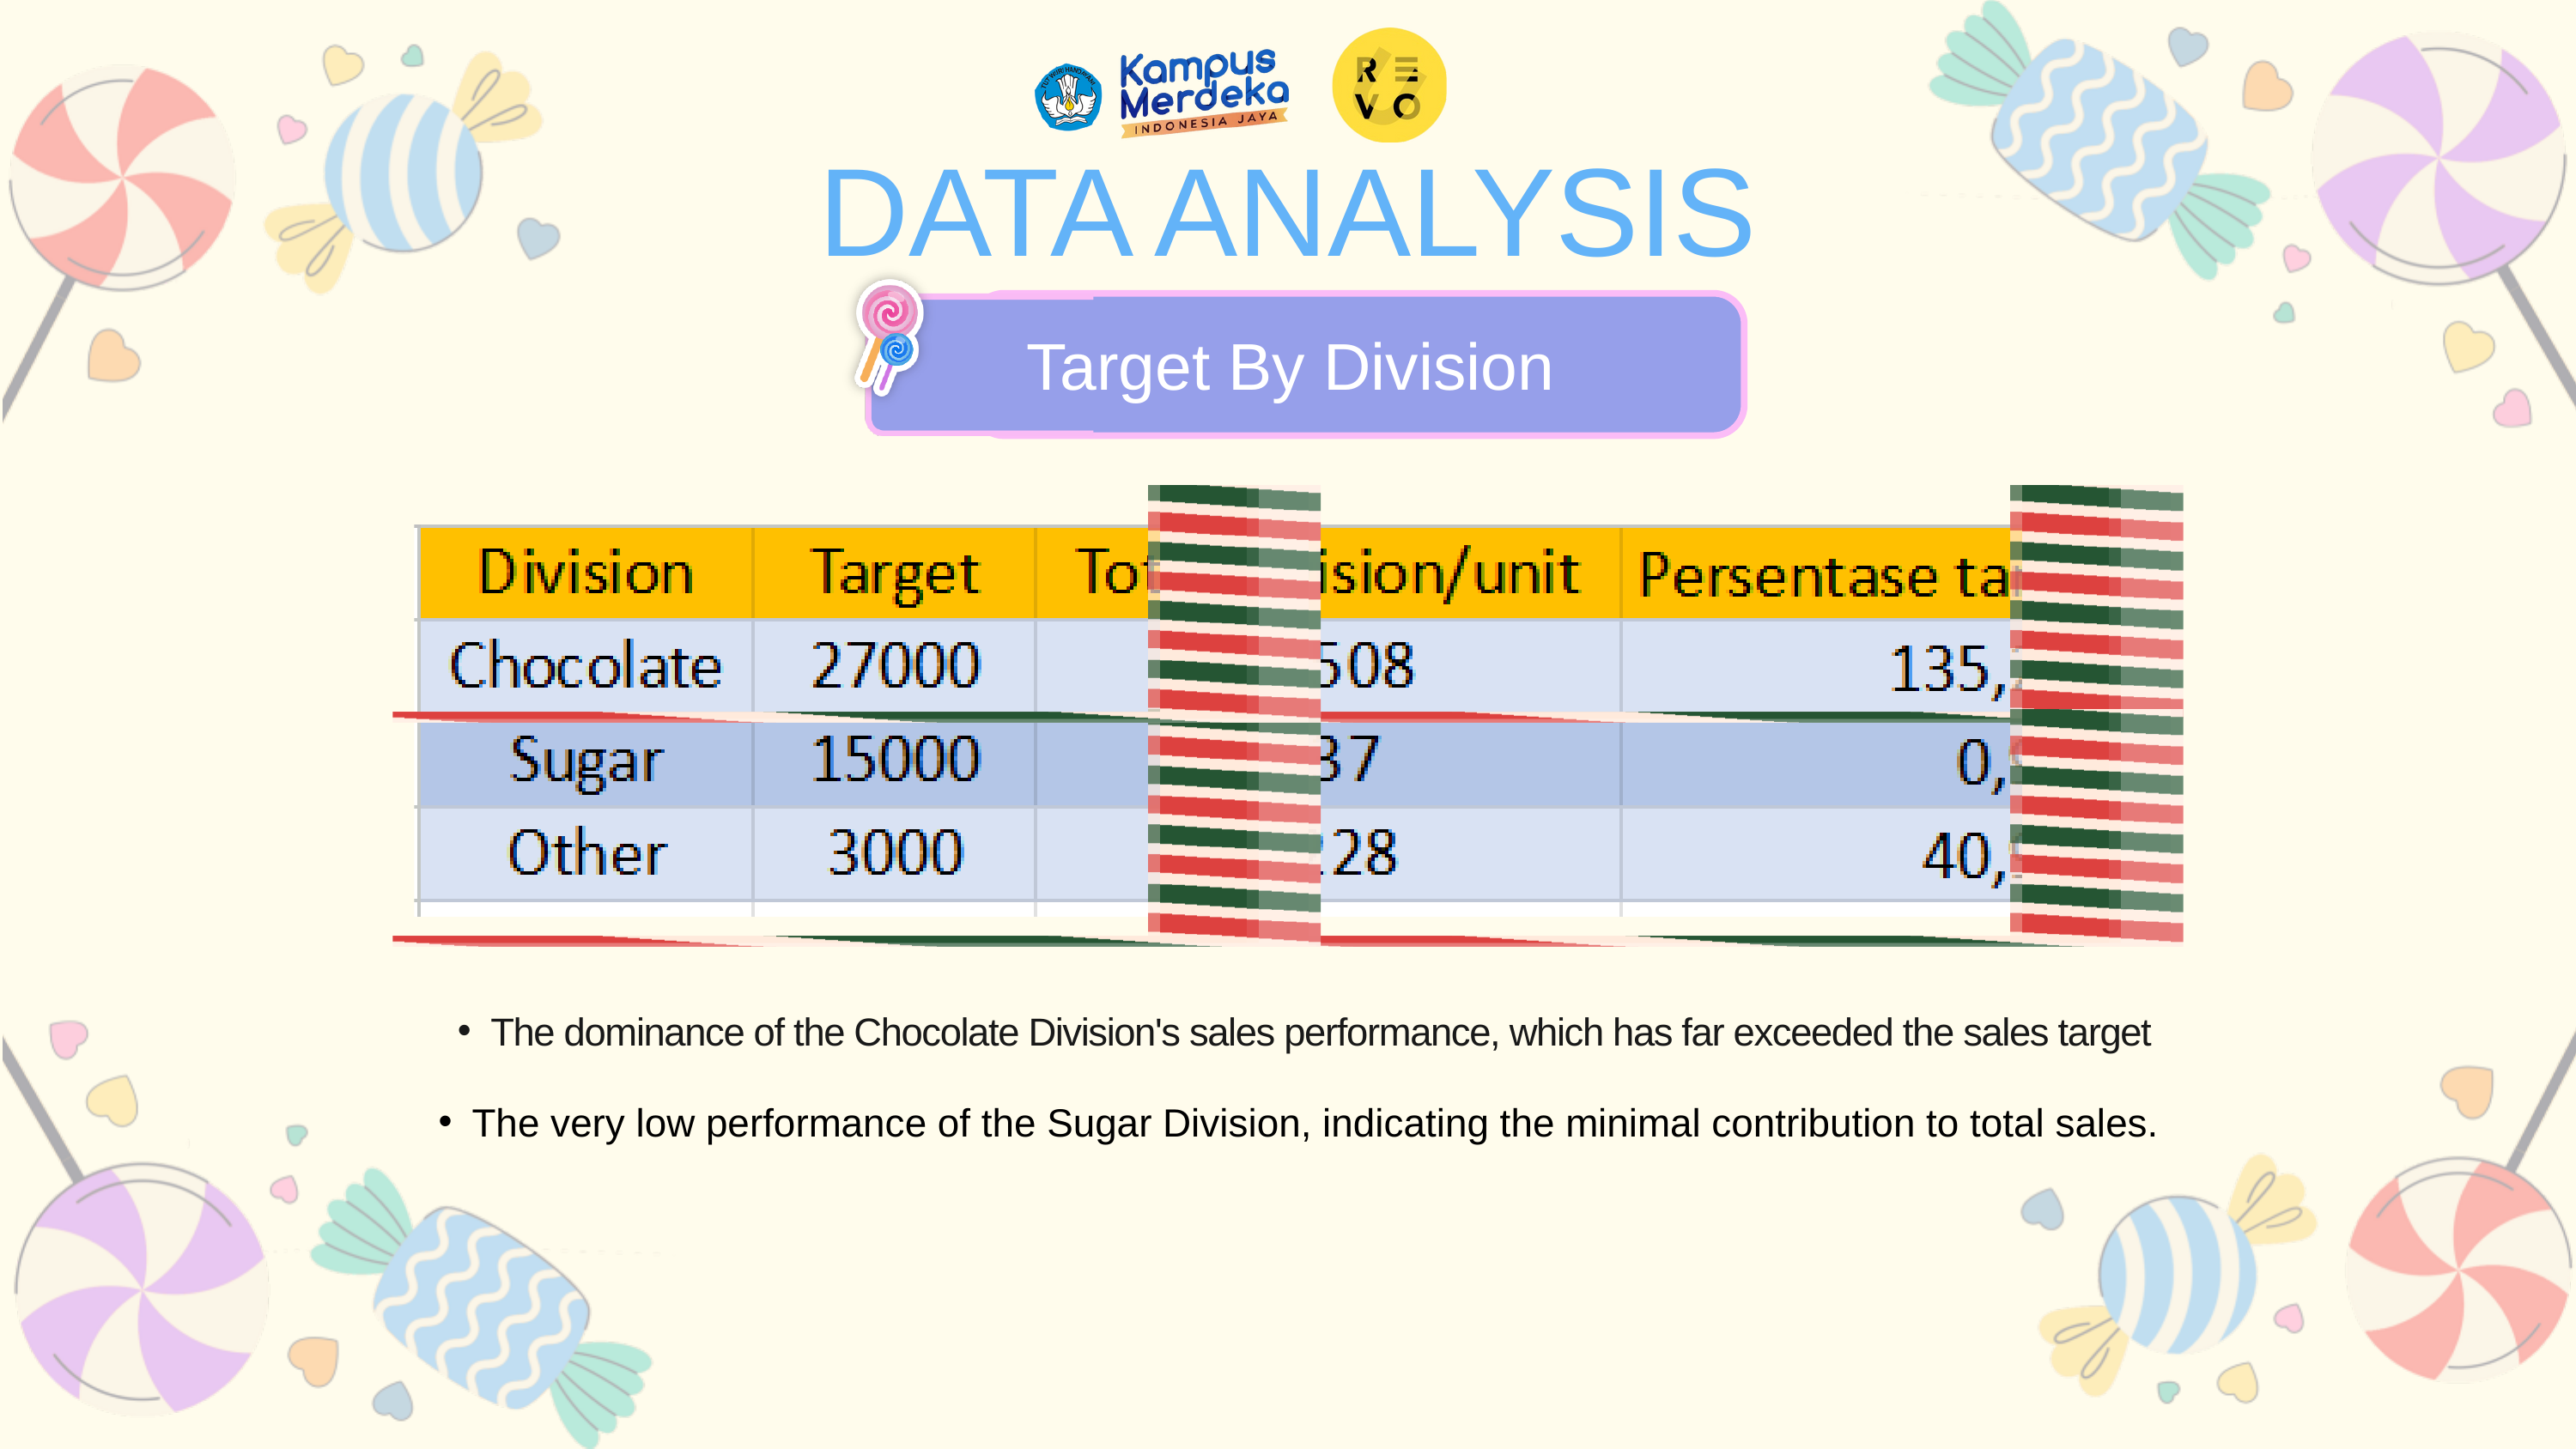

DATA ANALYSIS

Target By Division

Target By Division

The dominance of the Chocolate Division's sales performance, which has far exceeded the sales target
The very low performance of the Sugar Division, indicating the minimal contribution to total sales.